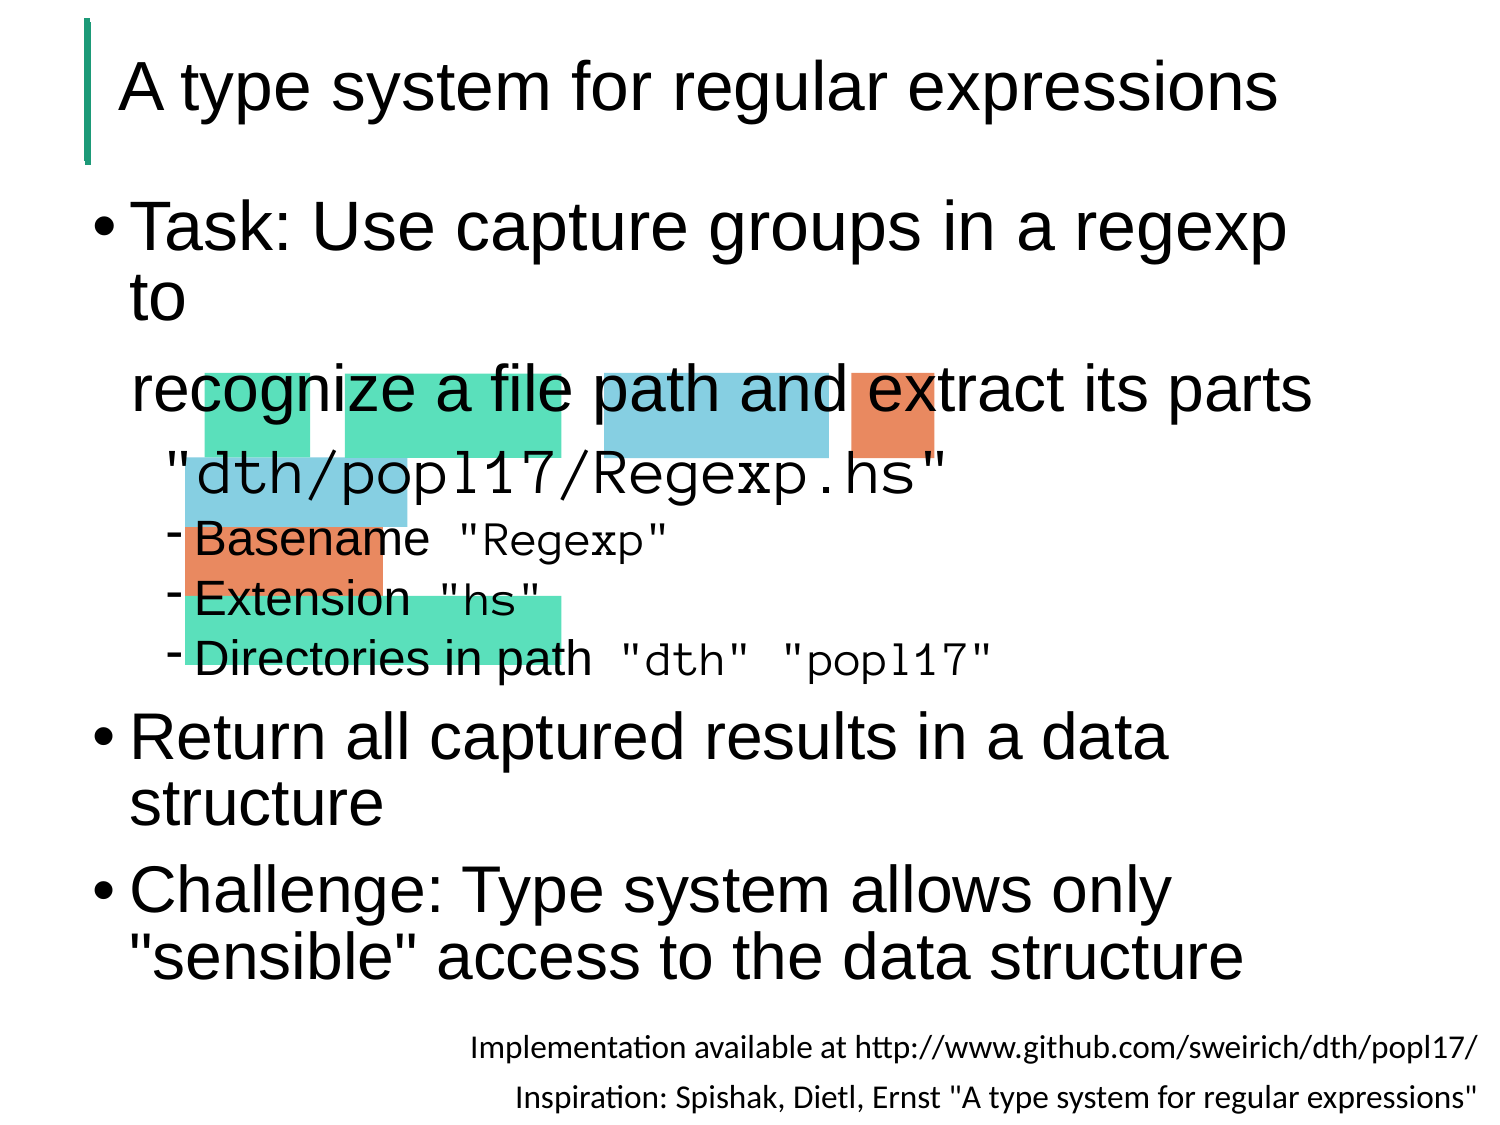

# A type system for regular expressions
Task: Use capture groups in a regexp to
  recognize a file path and extract its parts
  "dth/popl17/Regexp.hs"
Basename "Regexp"
Extension "hs"
Directories in path "dth" "popl17"
Return all captured results in a data structure
Challenge: Type system allows only "sensible" access to the data structure

Implementation available at http://www.github.com/sweirich/dth/popl17/

Inspiration: Spishak, Dietl, Ernst "A type system for regular expressions"